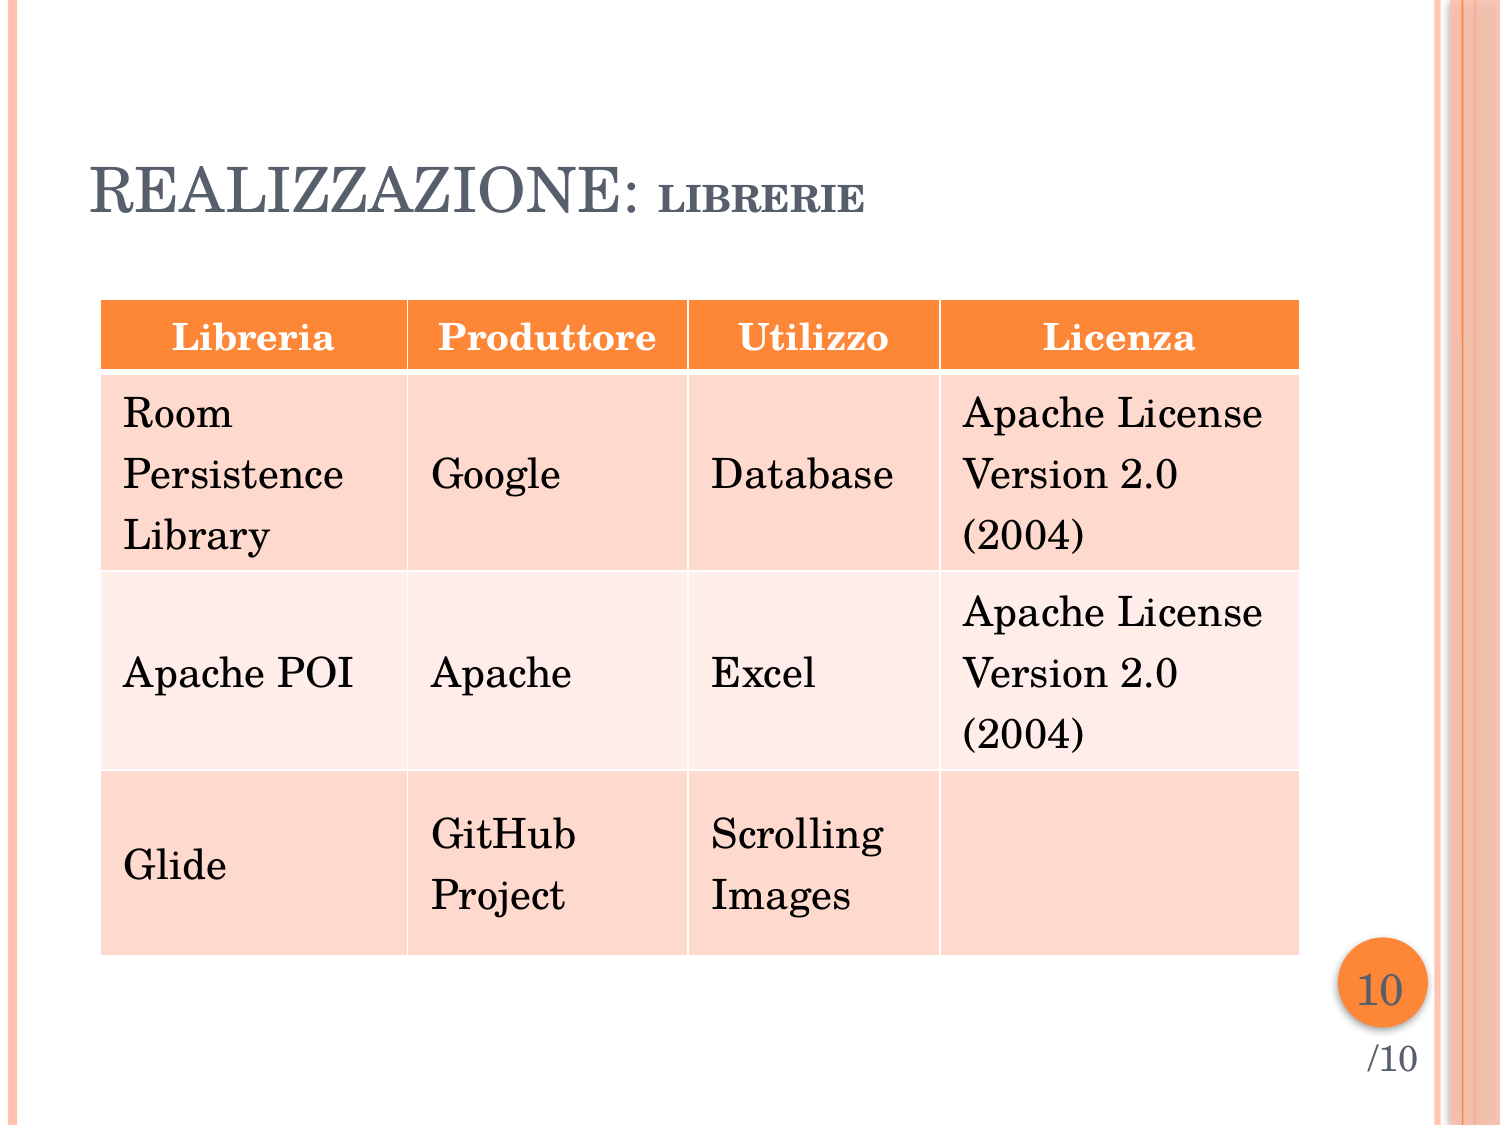

# Realizzazione: Librerie
| Libreria | Produttore | Utilizzo | Licenza |
| --- | --- | --- | --- |
| Room Persistence Library | Google | Database | Apache License Version 2.0 (2004) |
| Apache POI | Apache | Excel | Apache License Version 2.0 (2004) |
| Glide | GitHub Project | Scrolling Images |  |
10
/10